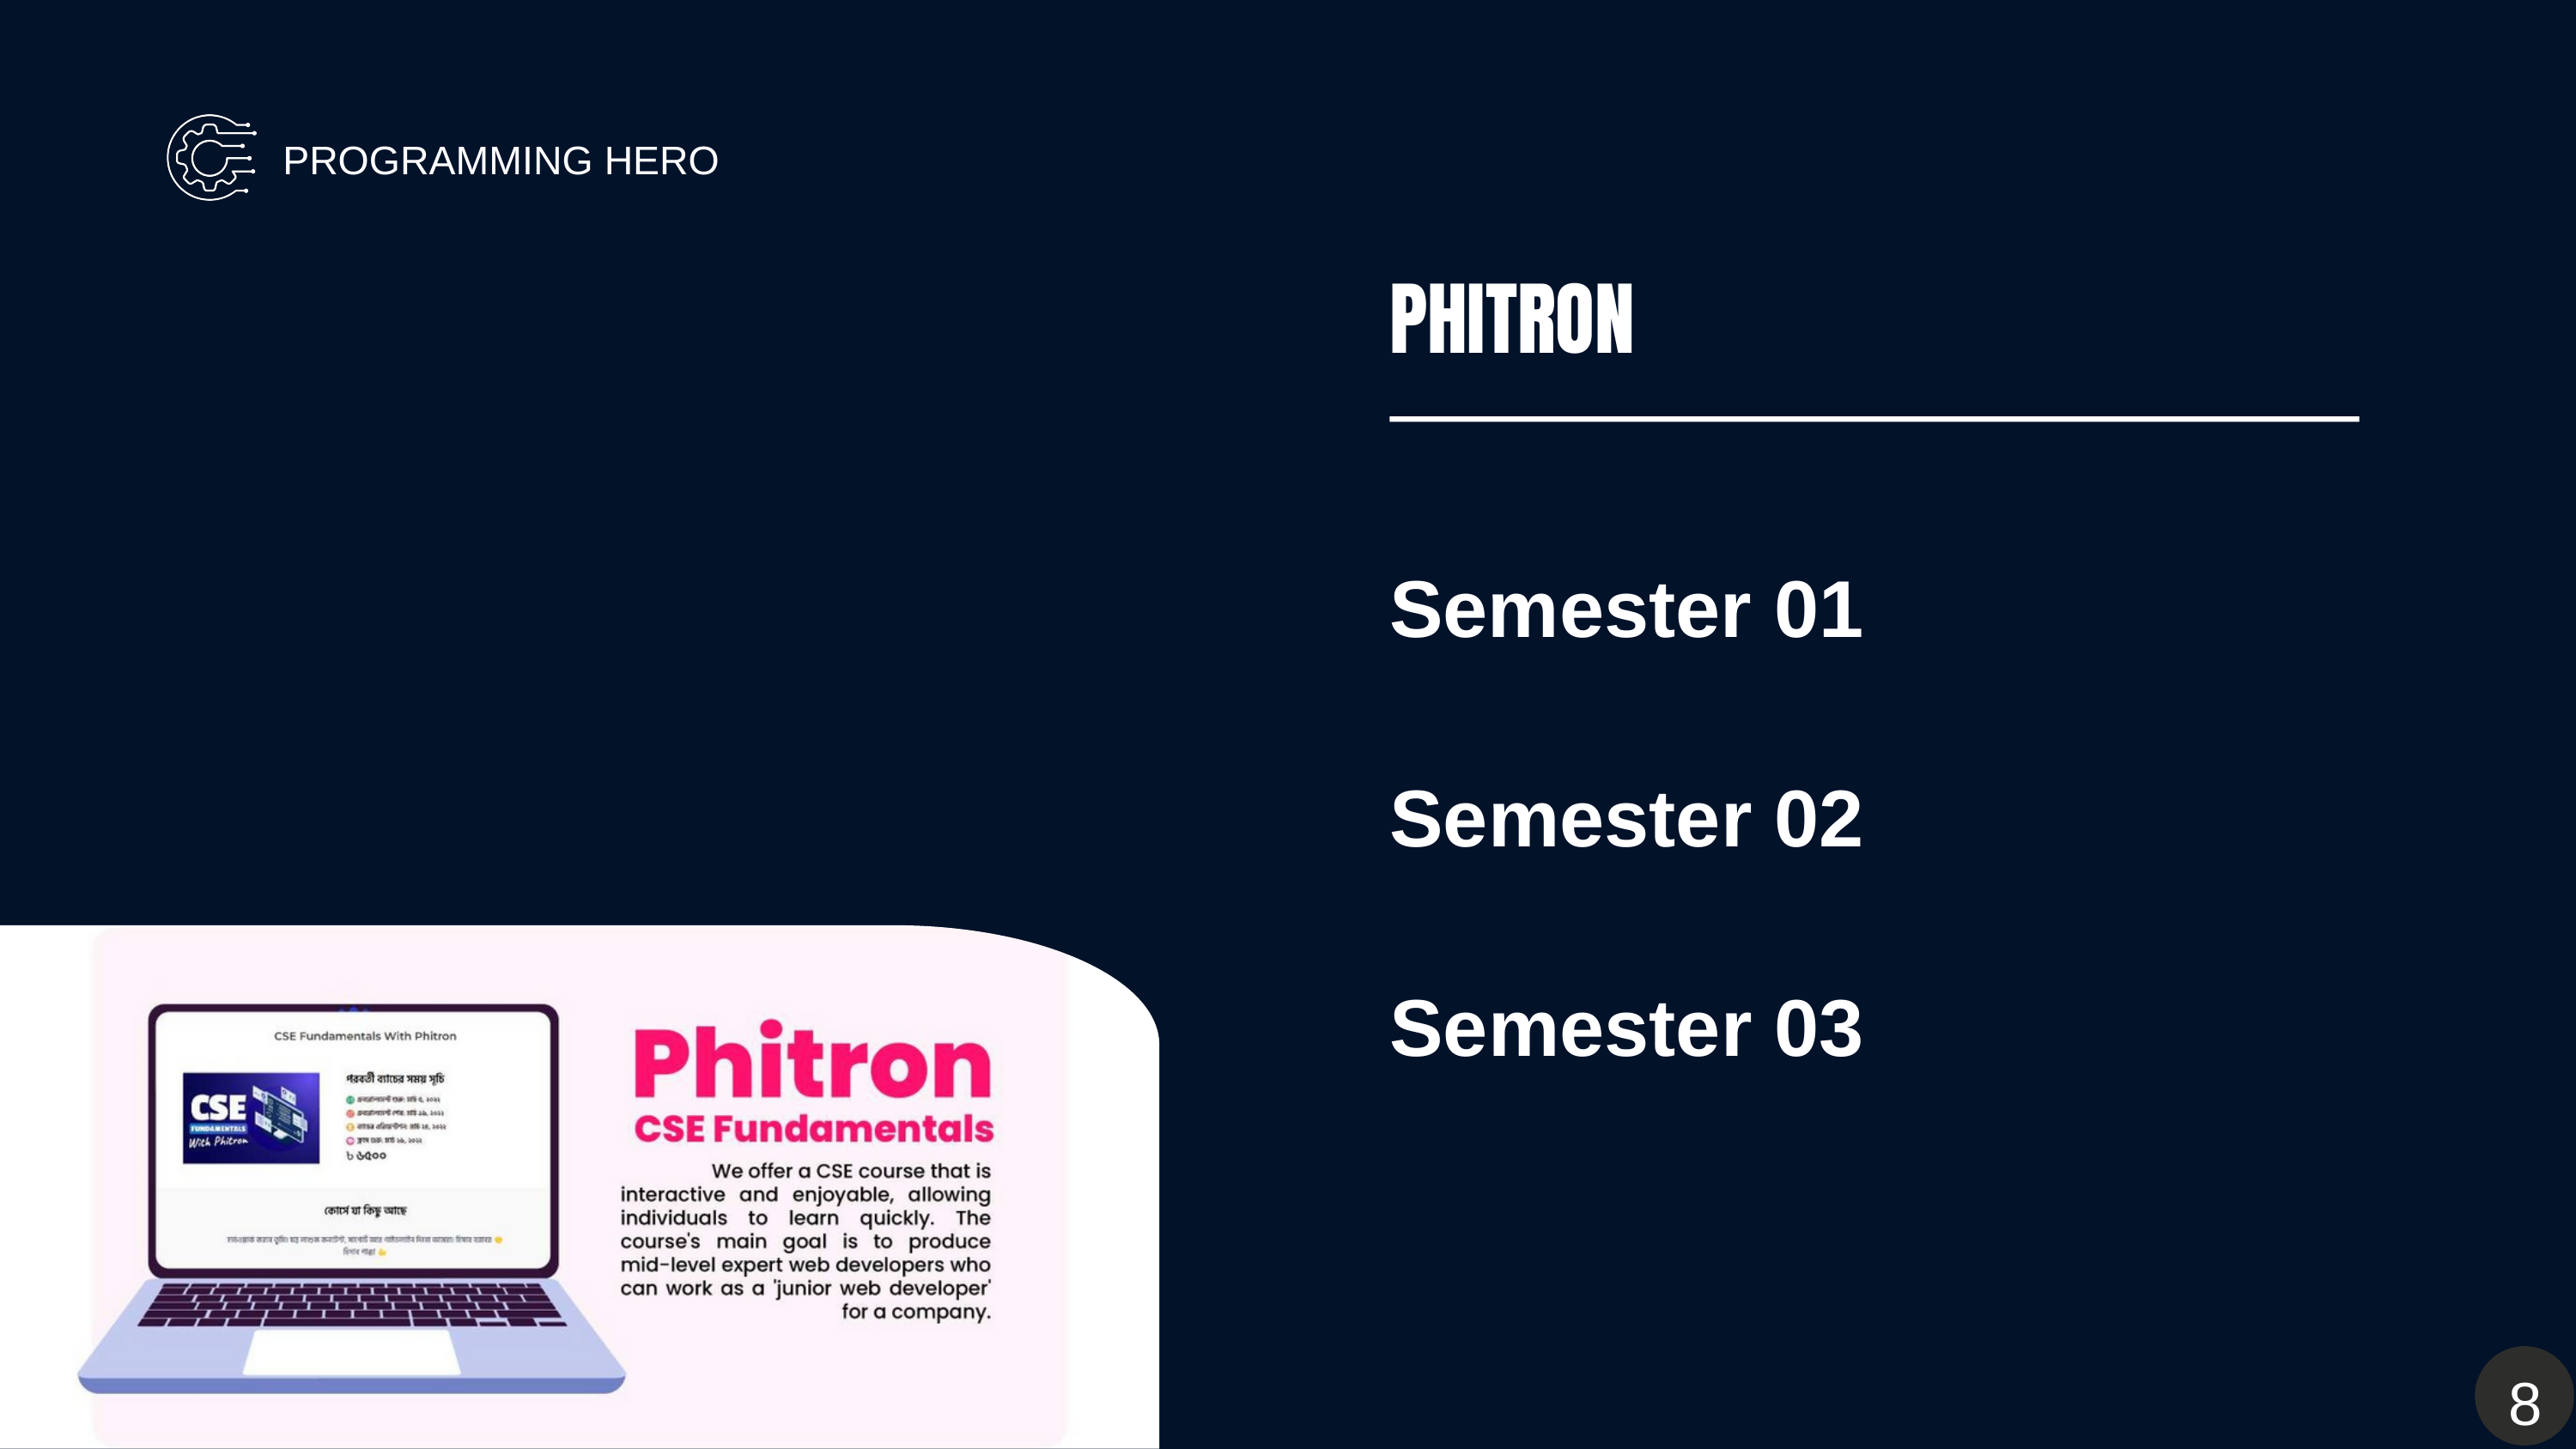

PROGRAMMING HERO
PHITRON

Semester 01
Semester 02

Semester 03

8